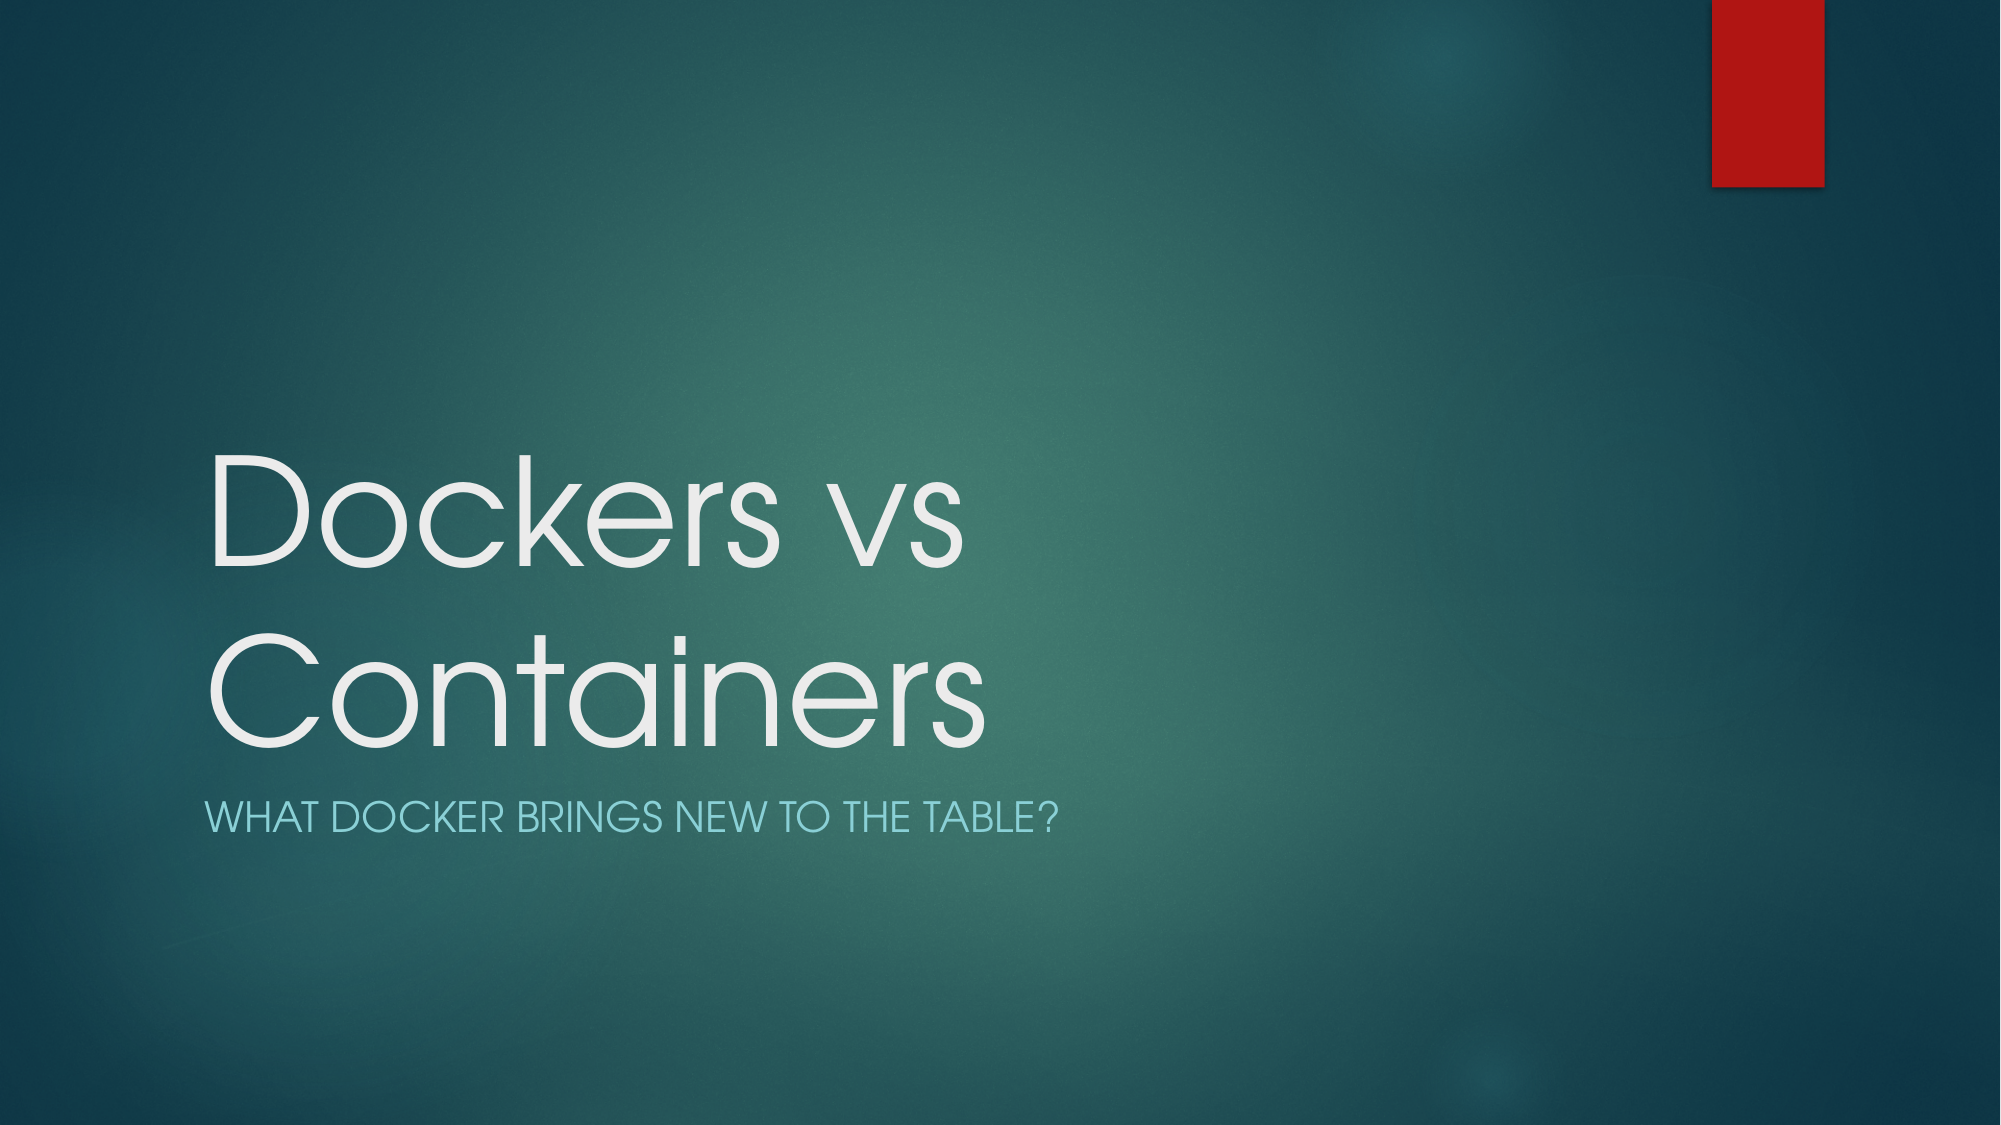

# Dockers vs Containers
What docker brings new to the table?